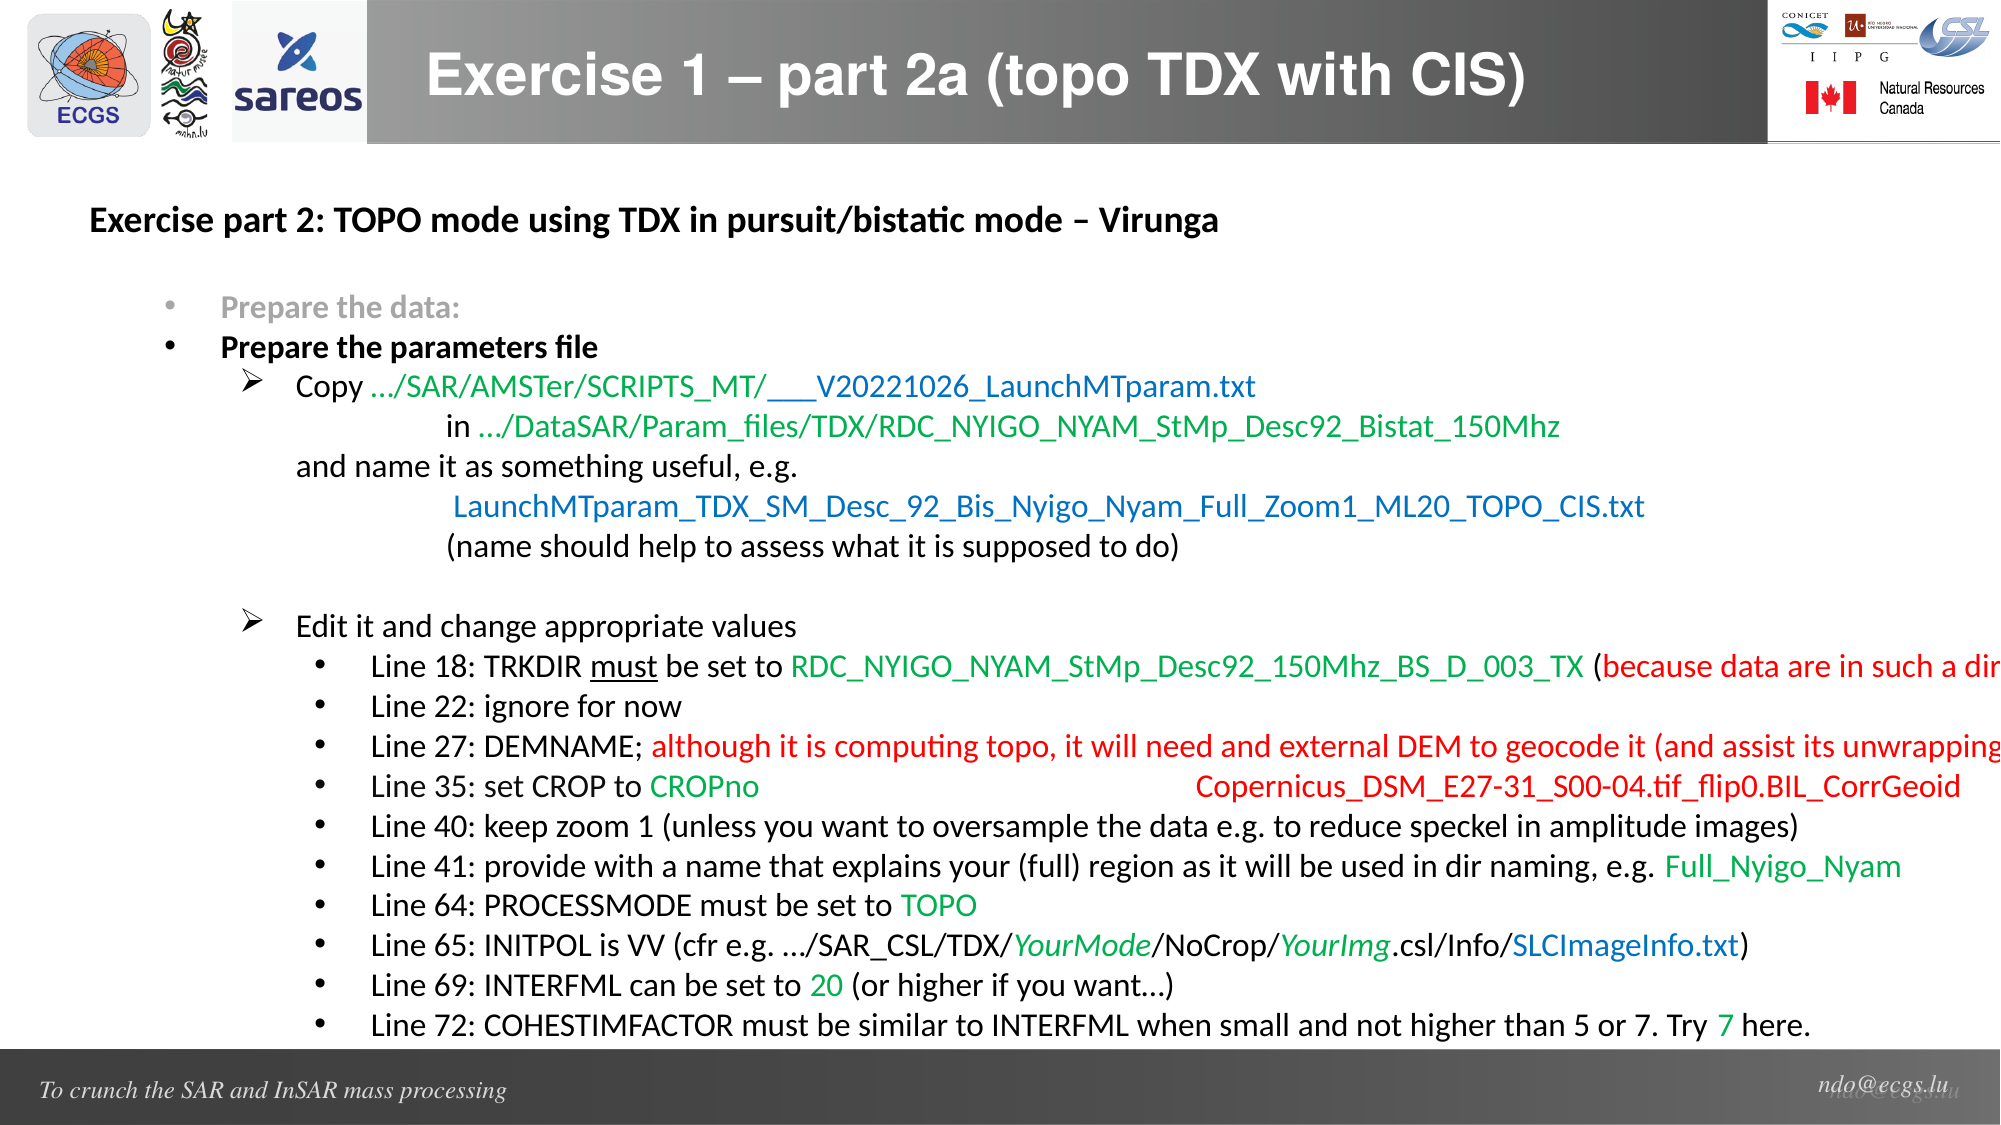

Exercise 1 – part 2a (topo TDX with CIS)

Exercise part 2: TOPO mode using TDX in pursuit/bistatic mode – Virunga

Prepare the data:
Prepare the parameters file
Copy …/SAR/AMSTer/SCRIPTS_MT/___V20221026_LaunchMTparam.txt
	in …/DataSAR/Param_files/TDX/RDC_NYIGO_NYAM_StMp_Desc92_Bistat_150Mhz
and name it as something useful, e.g.
	 LaunchMTparam_TDX_SM_Desc_92_Bis_Nyigo_Nyam_Full_Zoom1_ML20_TOPO_CIS.txt
	(name should help to assess what it is supposed to do)

Edit it and change appropriate values
Line 18: TRKDIR must be set to RDC_NYIGO_NYAM_StMp_Desc92_150Mhz_BS_D_003_TX (because data are in such a dir)
Line 22: ignore for now
Line 27: DEMNAME; although it is computing topo, it will need and external DEM to geocode it (and assist its unwrapping)
Line 35: set CROP to CROPno			          Copernicus_DSM_E27-31_S00-04.tif_flip0.BIL_CorrGeoid
Line 40: keep zoom 1 (unless you want to oversample the data e.g. to reduce speckel in amplitude images)
Line 41: provide with a name that explains your (full) region as it will be used in dir naming, e.g. Full_Nyigo_Nyam
Line 64: PROCESSMODE must be set to TOPO
Line 65: INITPOL is VV (cfr e.g. …/SAR_CSL/TDX/YourMode/NoCrop/YourImg.csl/Info/SLCImageInfo.txt)
Line 69: INTERFML can be set to 20 (or higher if you want…)
Line 72: COHESTIMFACTOR must be similar to INTERFML when small and not higher than 5 or 7. Try 7 here.